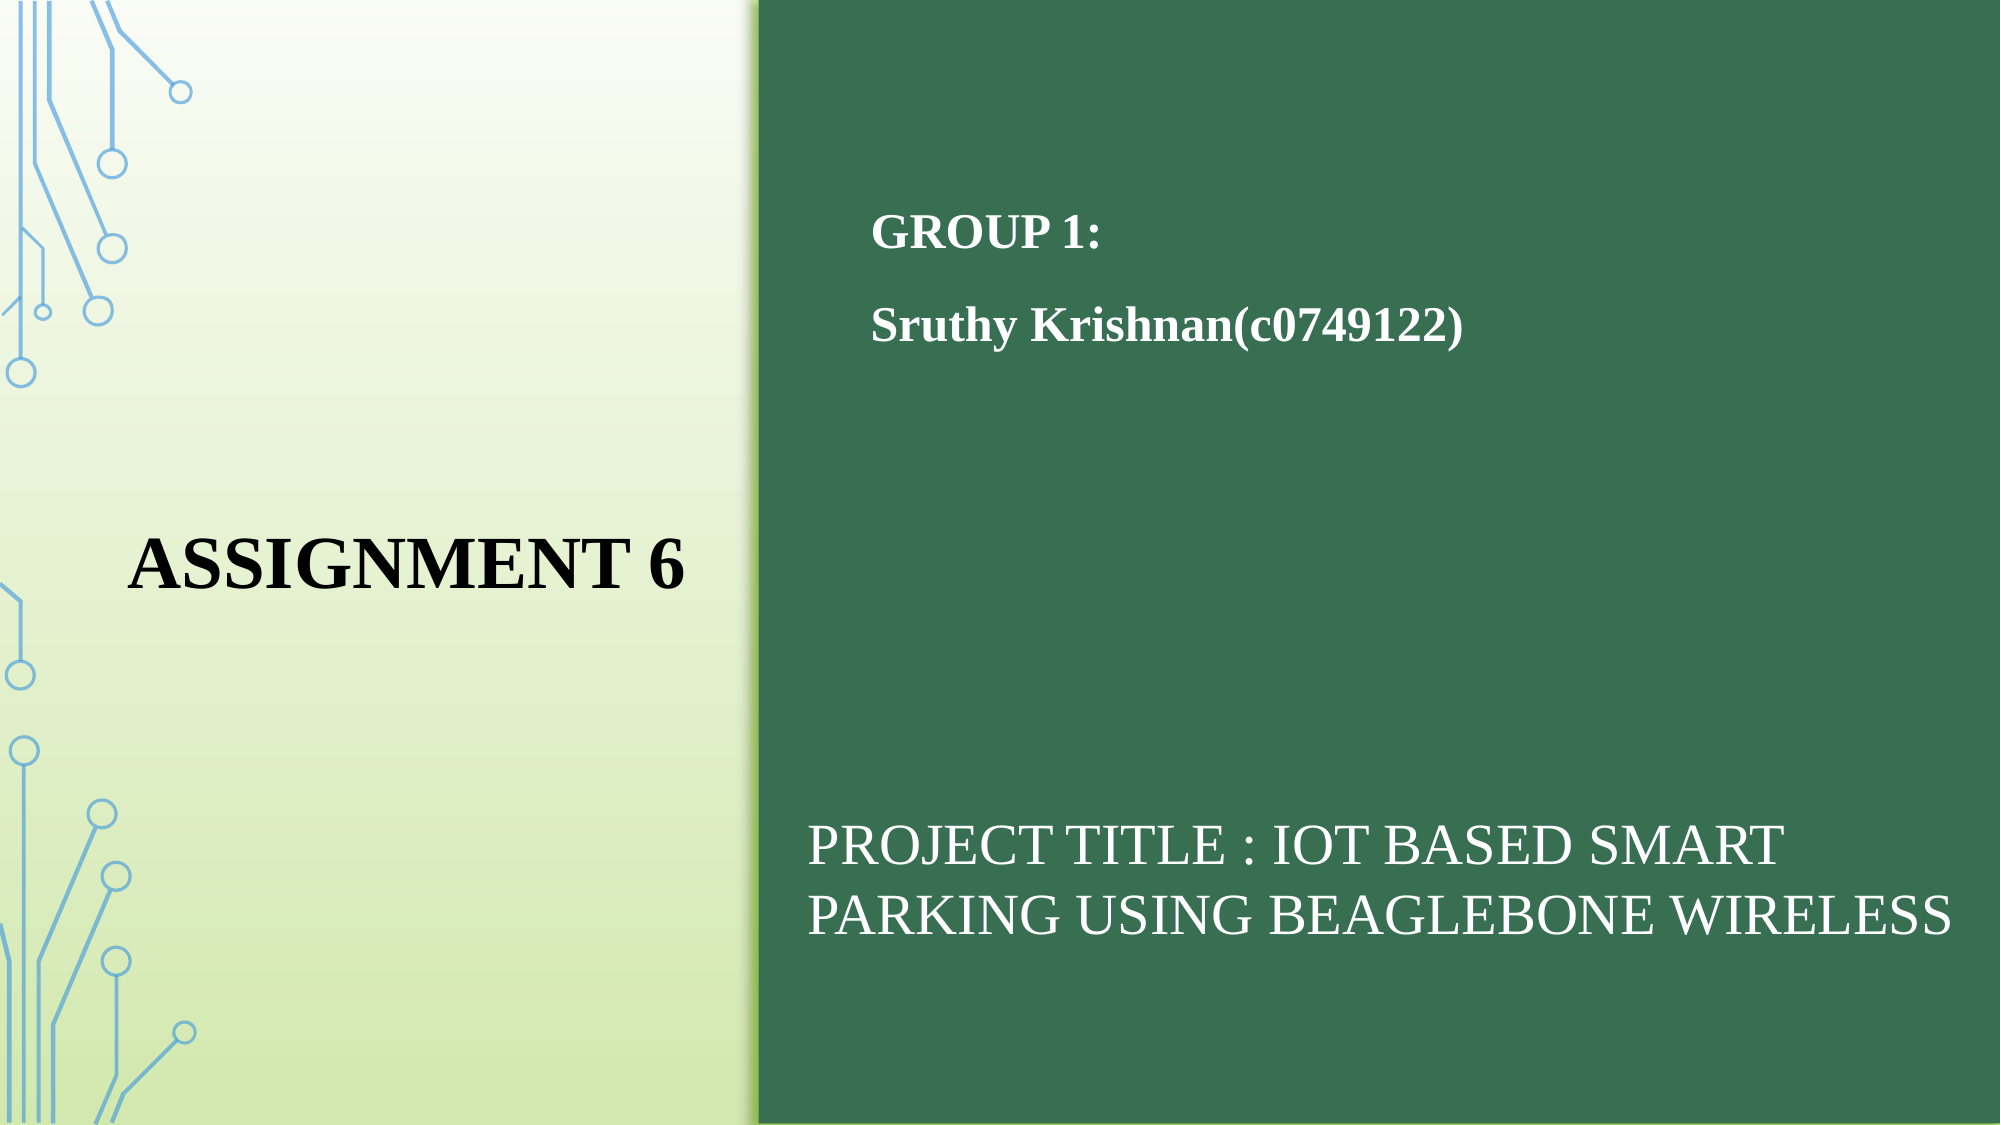

# ASSIGNMENT 6
GROUP 1:
Sruthy Krishnan(c0749122)
PROJECT TITLE : IOT BASED SMART PARKING USING BEAGLEBONE WIRELESS